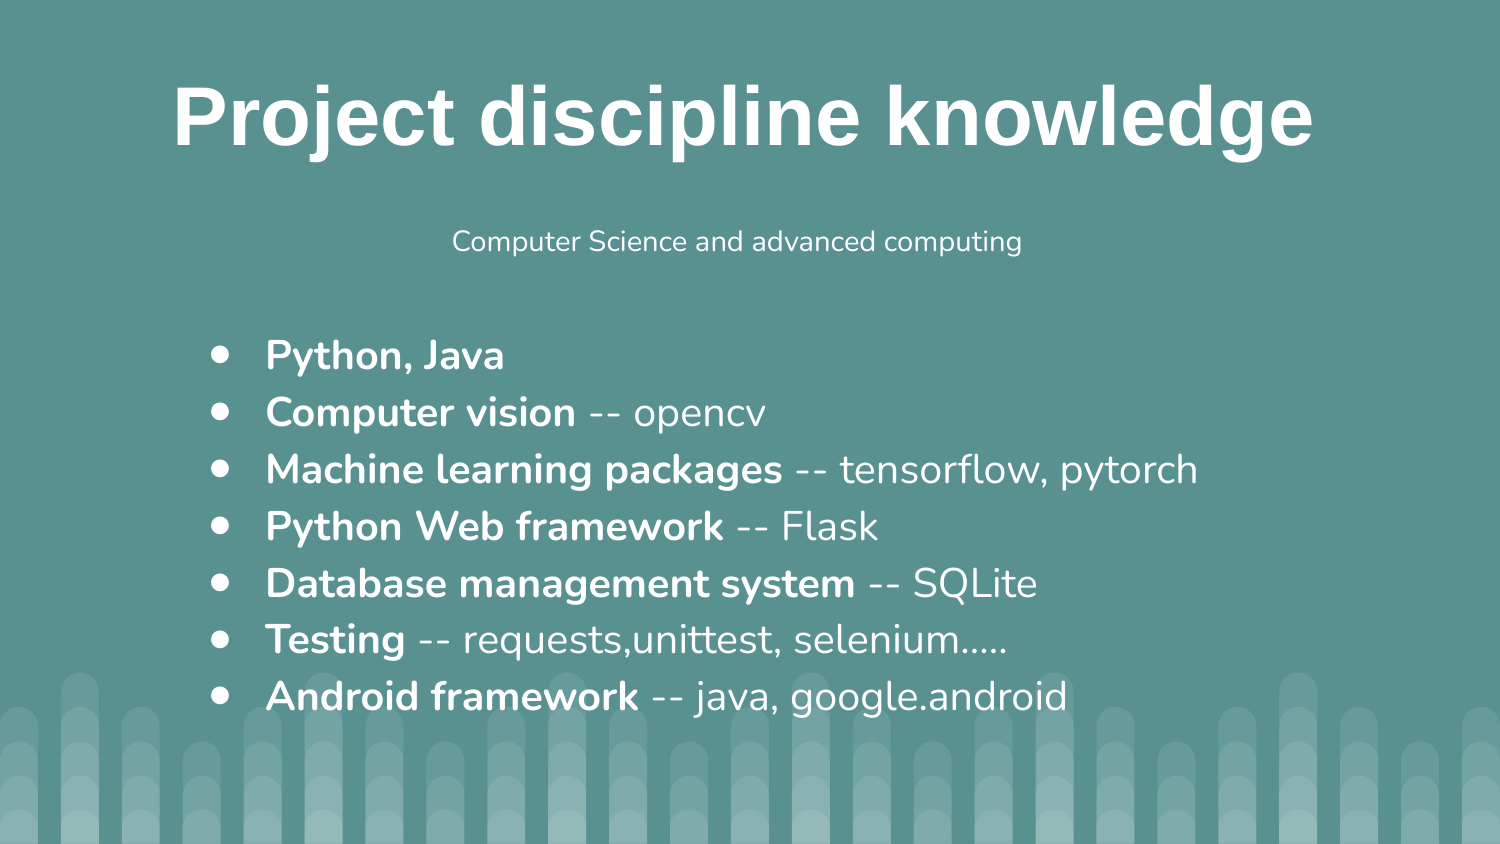

# Project discipline knowledge
Computer Science and advanced computing
Python, Java
Computer vision -- opencv
Machine learning packages -- tensorflow, pytorch
Python Web framework -- Flask
Database management system -- SQLite
Testing -- requests,unittest, selenium.....
Android framework -- java, google.android